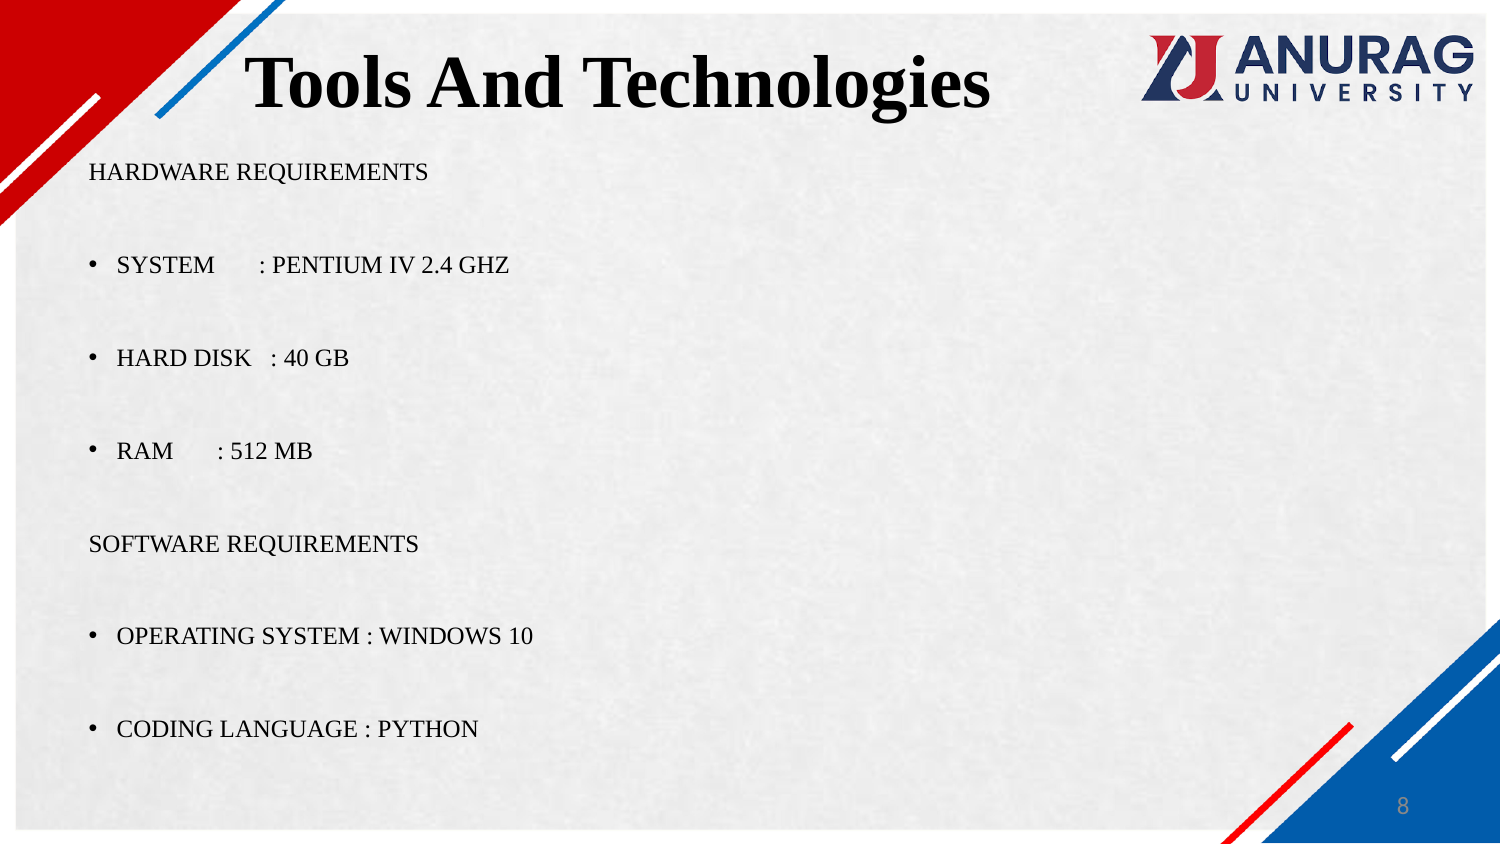

# Tools And Technologies
HARDWARE REQUIREMENTS
SYSTEM       : PENTIUM IV 2.4 GHZ
HARD DISK   : 40 GB
RAM       : 512 MB
SOFTWARE REQUIREMENTS
OPERATING SYSTEM : WINDOWS 10
CODING LANGUAGE : PYTHON

8